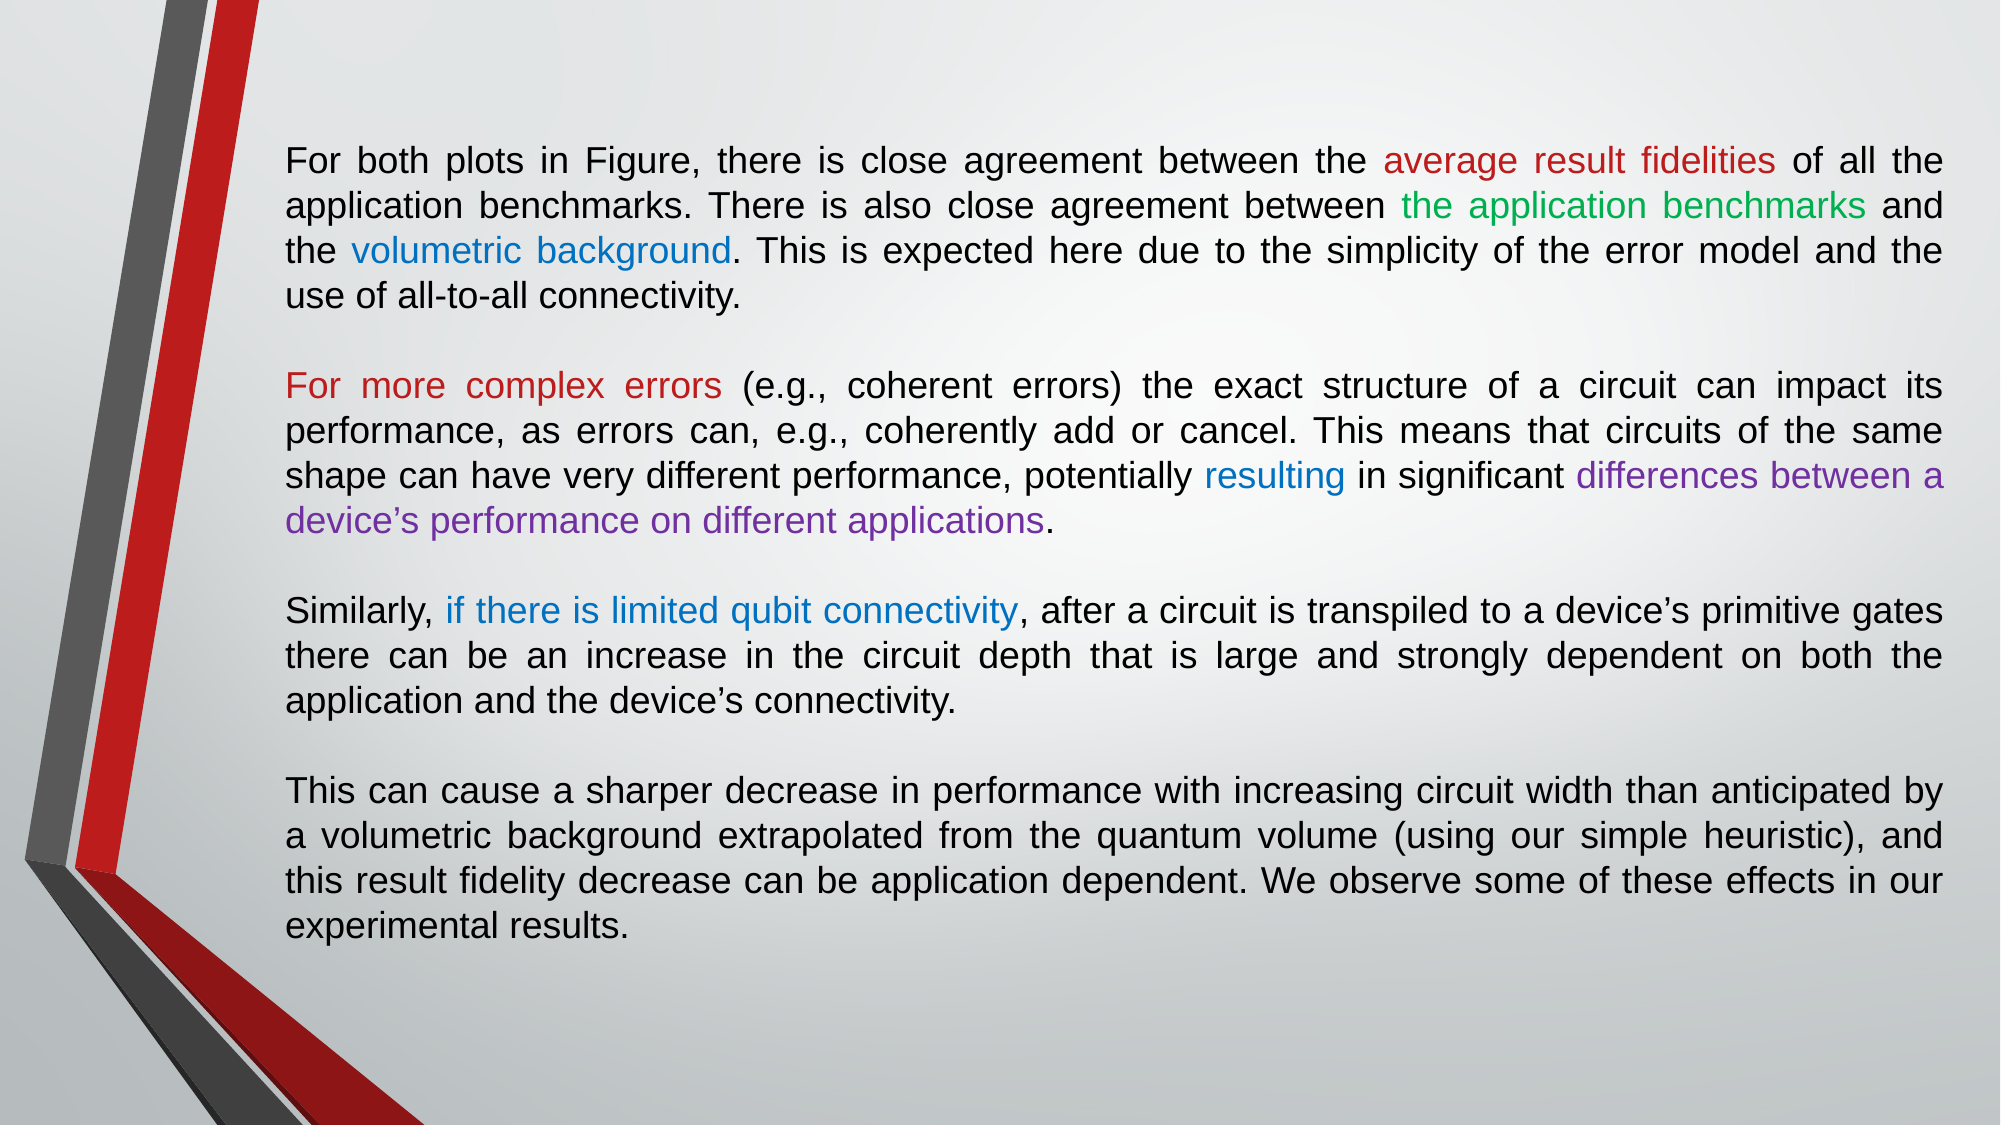

For both plots in Figure, there is close agreement between the average result fidelities of all the application benchmarks. There is also close agreement between the application benchmarks and the volumetric background. This is expected here due to the simplicity of the error model and the use of all-to-all connectivity.

For more complex errors (e.g., coherent errors) the exact structure of a circuit can impact its performance, as errors can, e.g., coherently add or cancel. This means that circuits of the same shape can have very different performance, potentially resulting in significant differences between a device’s performance on different applications.

Similarly, if there is limited qubit connectivity, after a circuit is transpiled to a device’s primitive gates there can be an increase in the circuit depth that is large and strongly dependent on both the application and the device’s connectivity.

This can cause a sharper decrease in performance with increasing circuit width than anticipated by a volumetric background extrapolated from the quantum volume (using our simple heuristic), and this result fidelity decrease can be application dependent. We observe some of these effects in our experimental results.